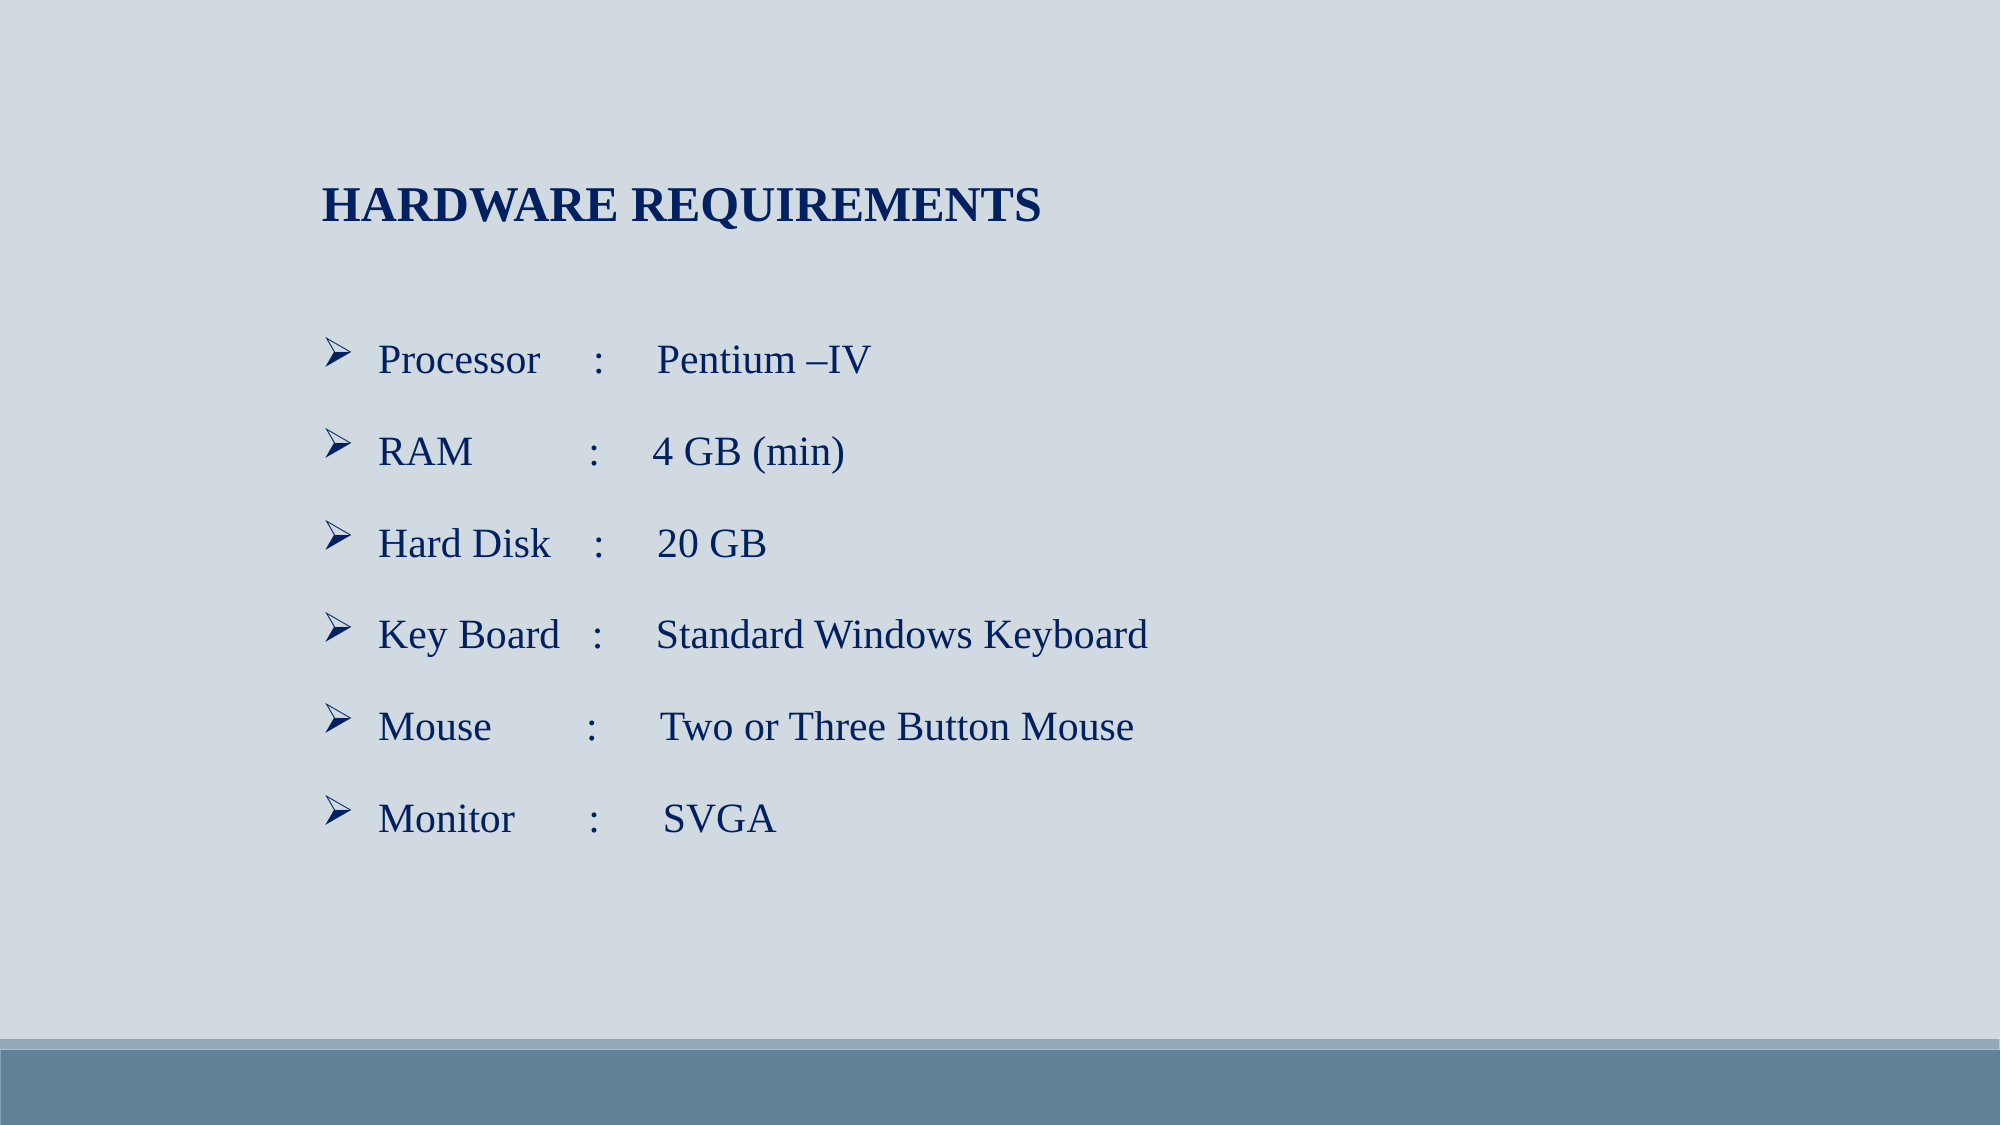

HARDWARE REQUIREMENTS

Processor     :     Pentium –IV
RAM           :     4 GB (min)
Hard Disk    :     20 GB
Key Board   :     Standard Windows Keyboard
Mouse         :      Two or Three Button Mouse
Monitor       :      SVGA